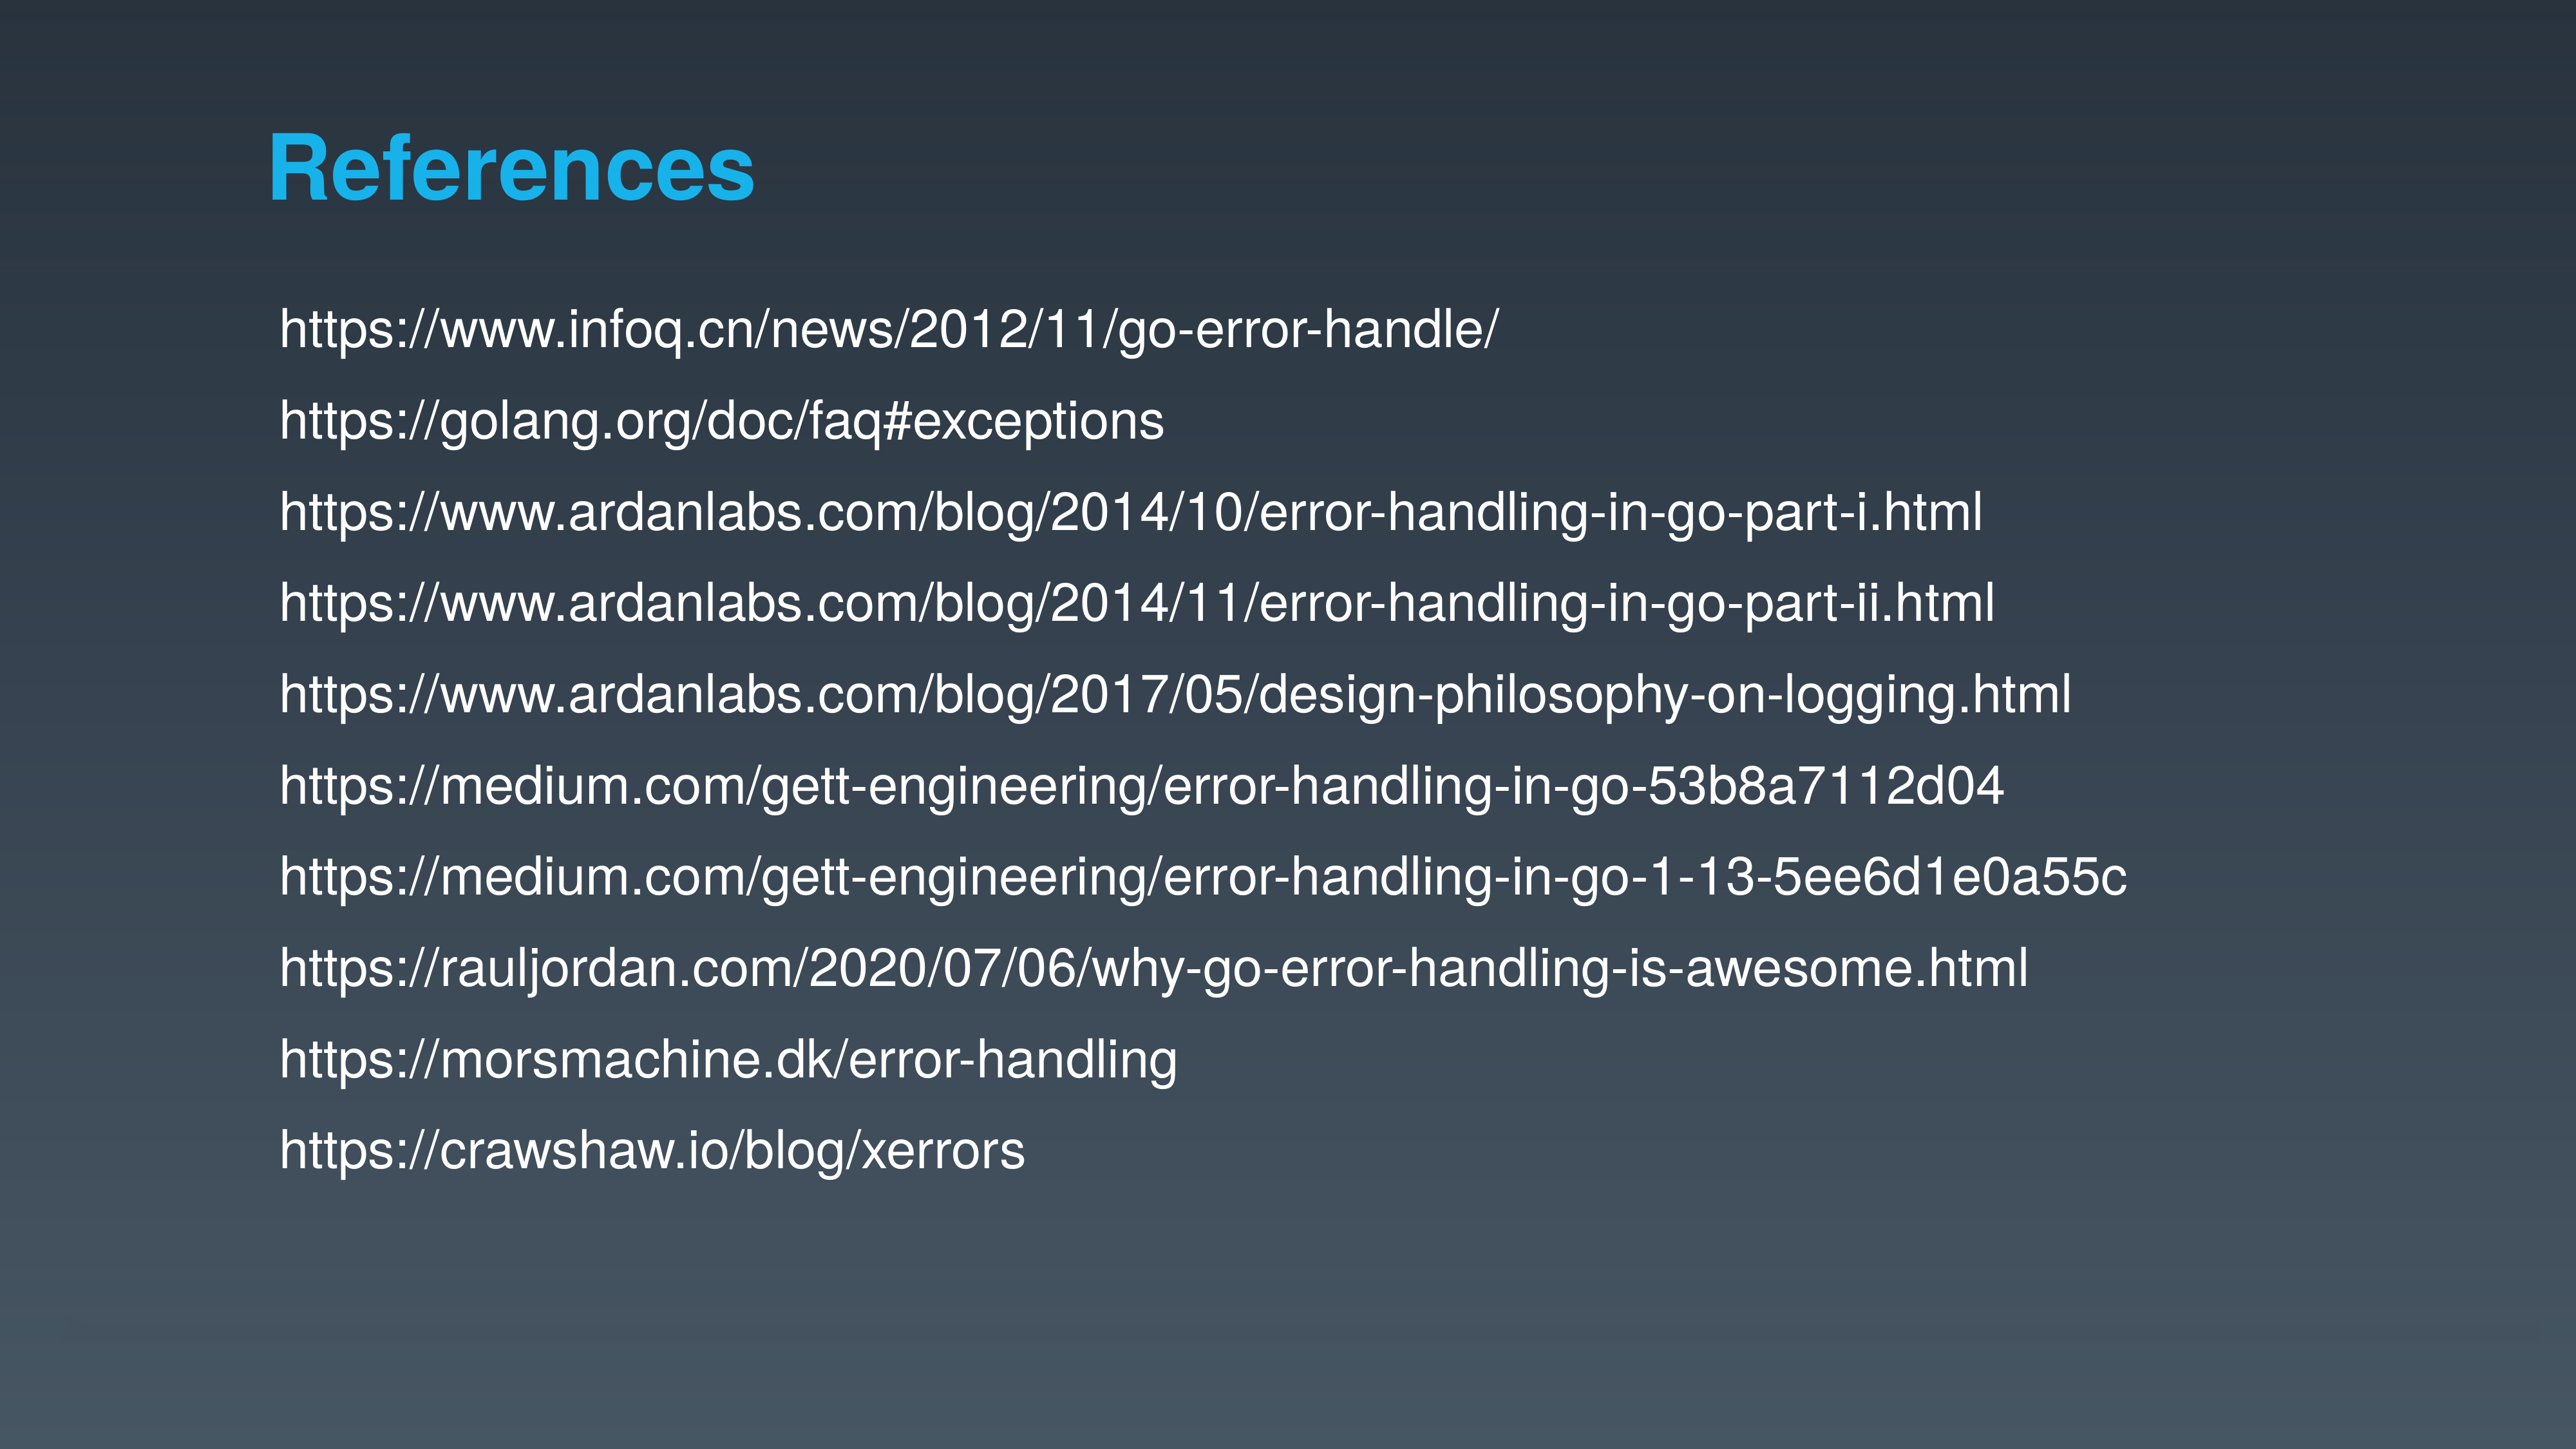

# References
https://www.infoq.cn/news/2012/11/go-error-handle/
https://golang.org/doc/faq#exceptions
https://www.ardanlabs.com/blog/2014/10/error-handling-in-go-part-i.html
https://www.ardanlabs.com/blog/2014/11/error-handling-in-go-part-ii.html
https://www.ardanlabs.com/blog/2017/05/design-philosophy-on-logging.html
https://medium.com/gett-engineering/error-handling-in-go-53b8a7112d04
https://medium.com/gett-engineering/error-handling-in-go-1-13-5ee6d1e0a55c
https://rauljordan.com/2020/07/06/why-go-error-handling-is-awesome.html
https://morsmachine.dk/error-handling
https://crawshaw.io/blog/xerrors